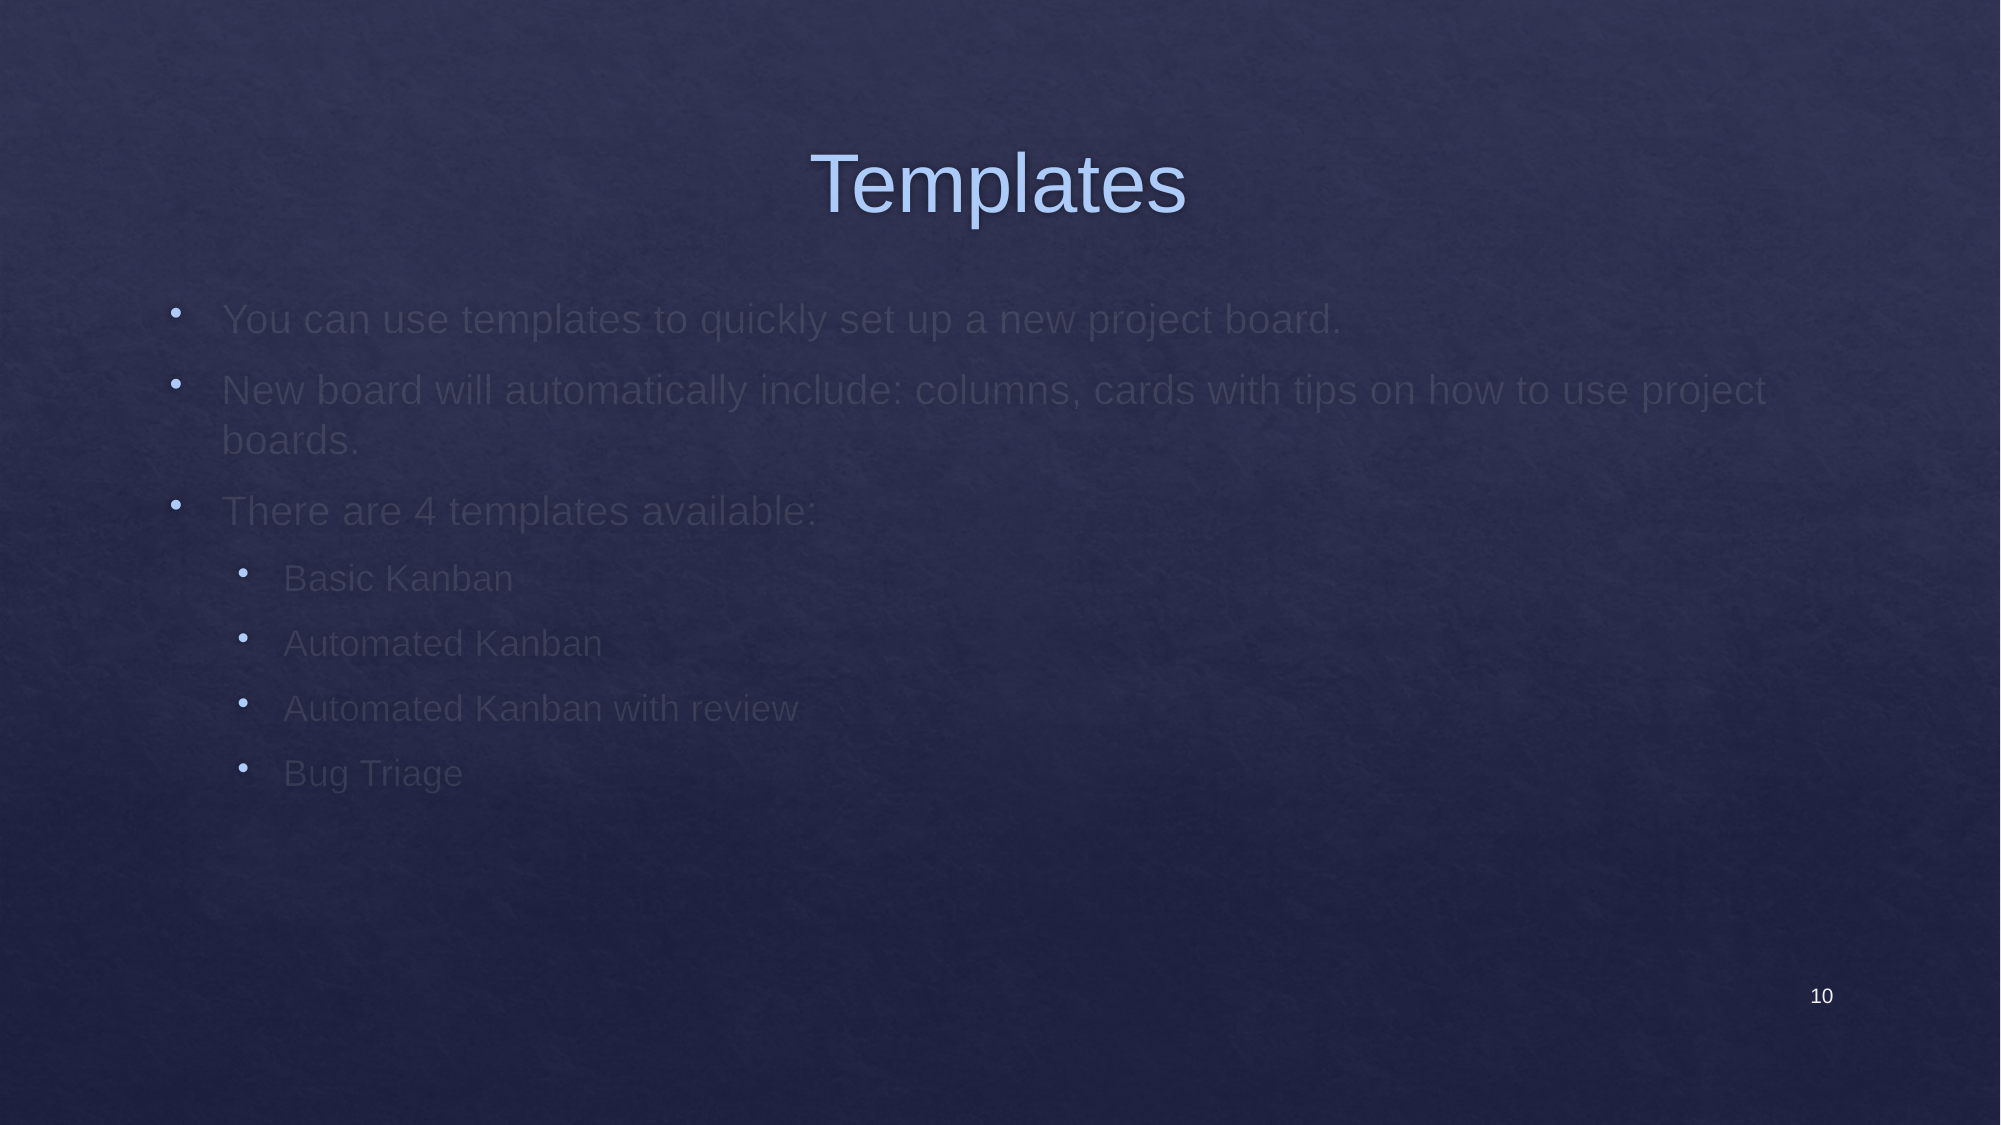

# Templates
You can use templates to quickly set up a new project board.
New board will automatically include: columns, cards with tips on how to use project boards.
There are 4 templates available:
Basic Kanban
Automated Kanban
Automated Kanban with review
Bug Triage
10